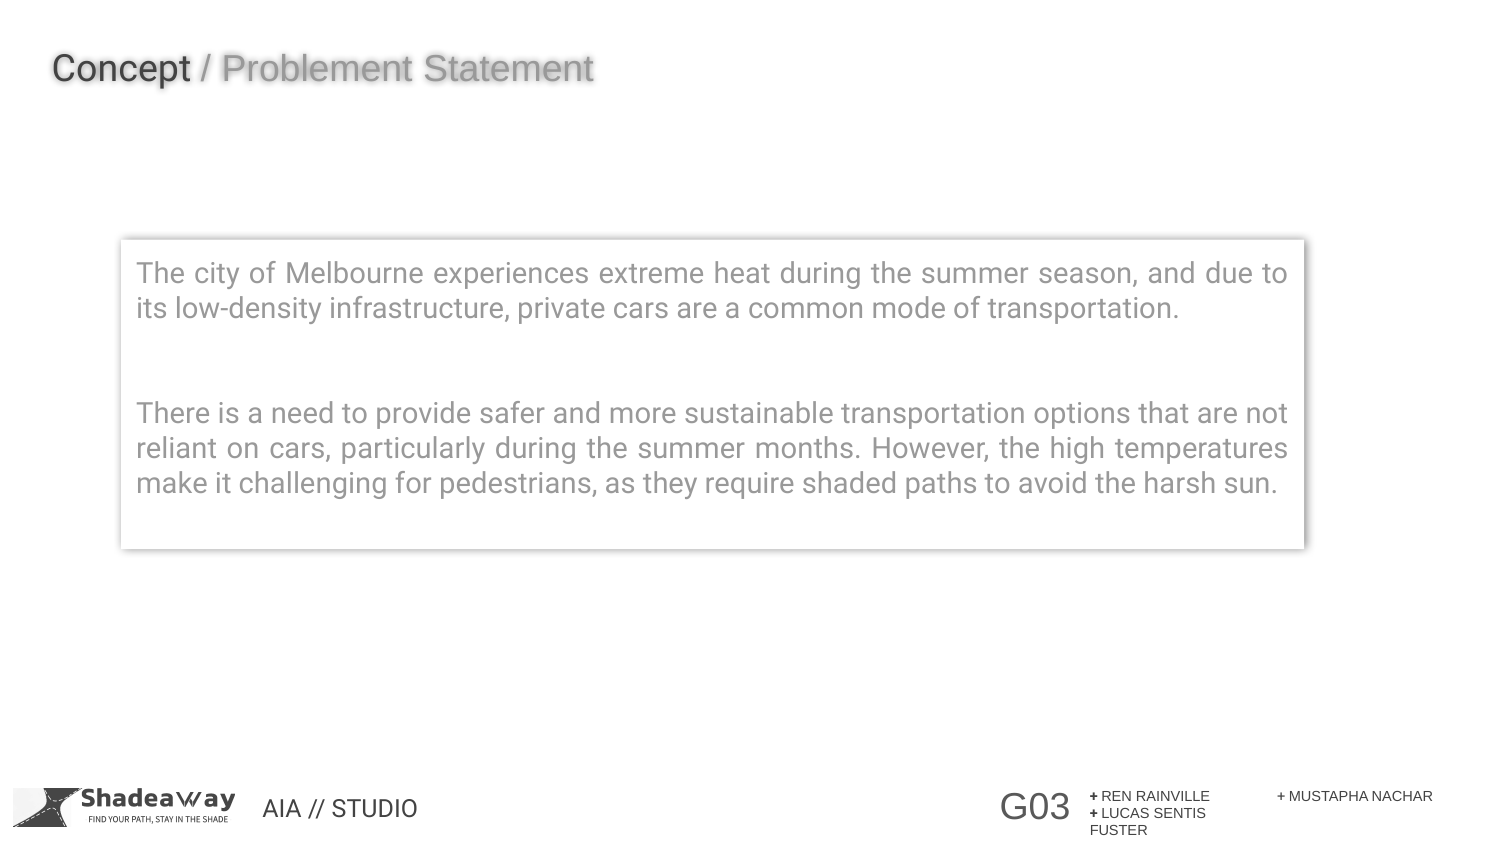

Concept / Problement Statement
The city of Melbourne experiences extreme heat during the summer season, and due to its low-density infrastructure, private cars are a common mode of transportation.

There is a need to provide safer and more sustainable transportation options that are not reliant on cars, particularly during the summer months. However, the high temperatures make it challenging for pedestrians, as they require shaded paths to avoid the harsh sun.